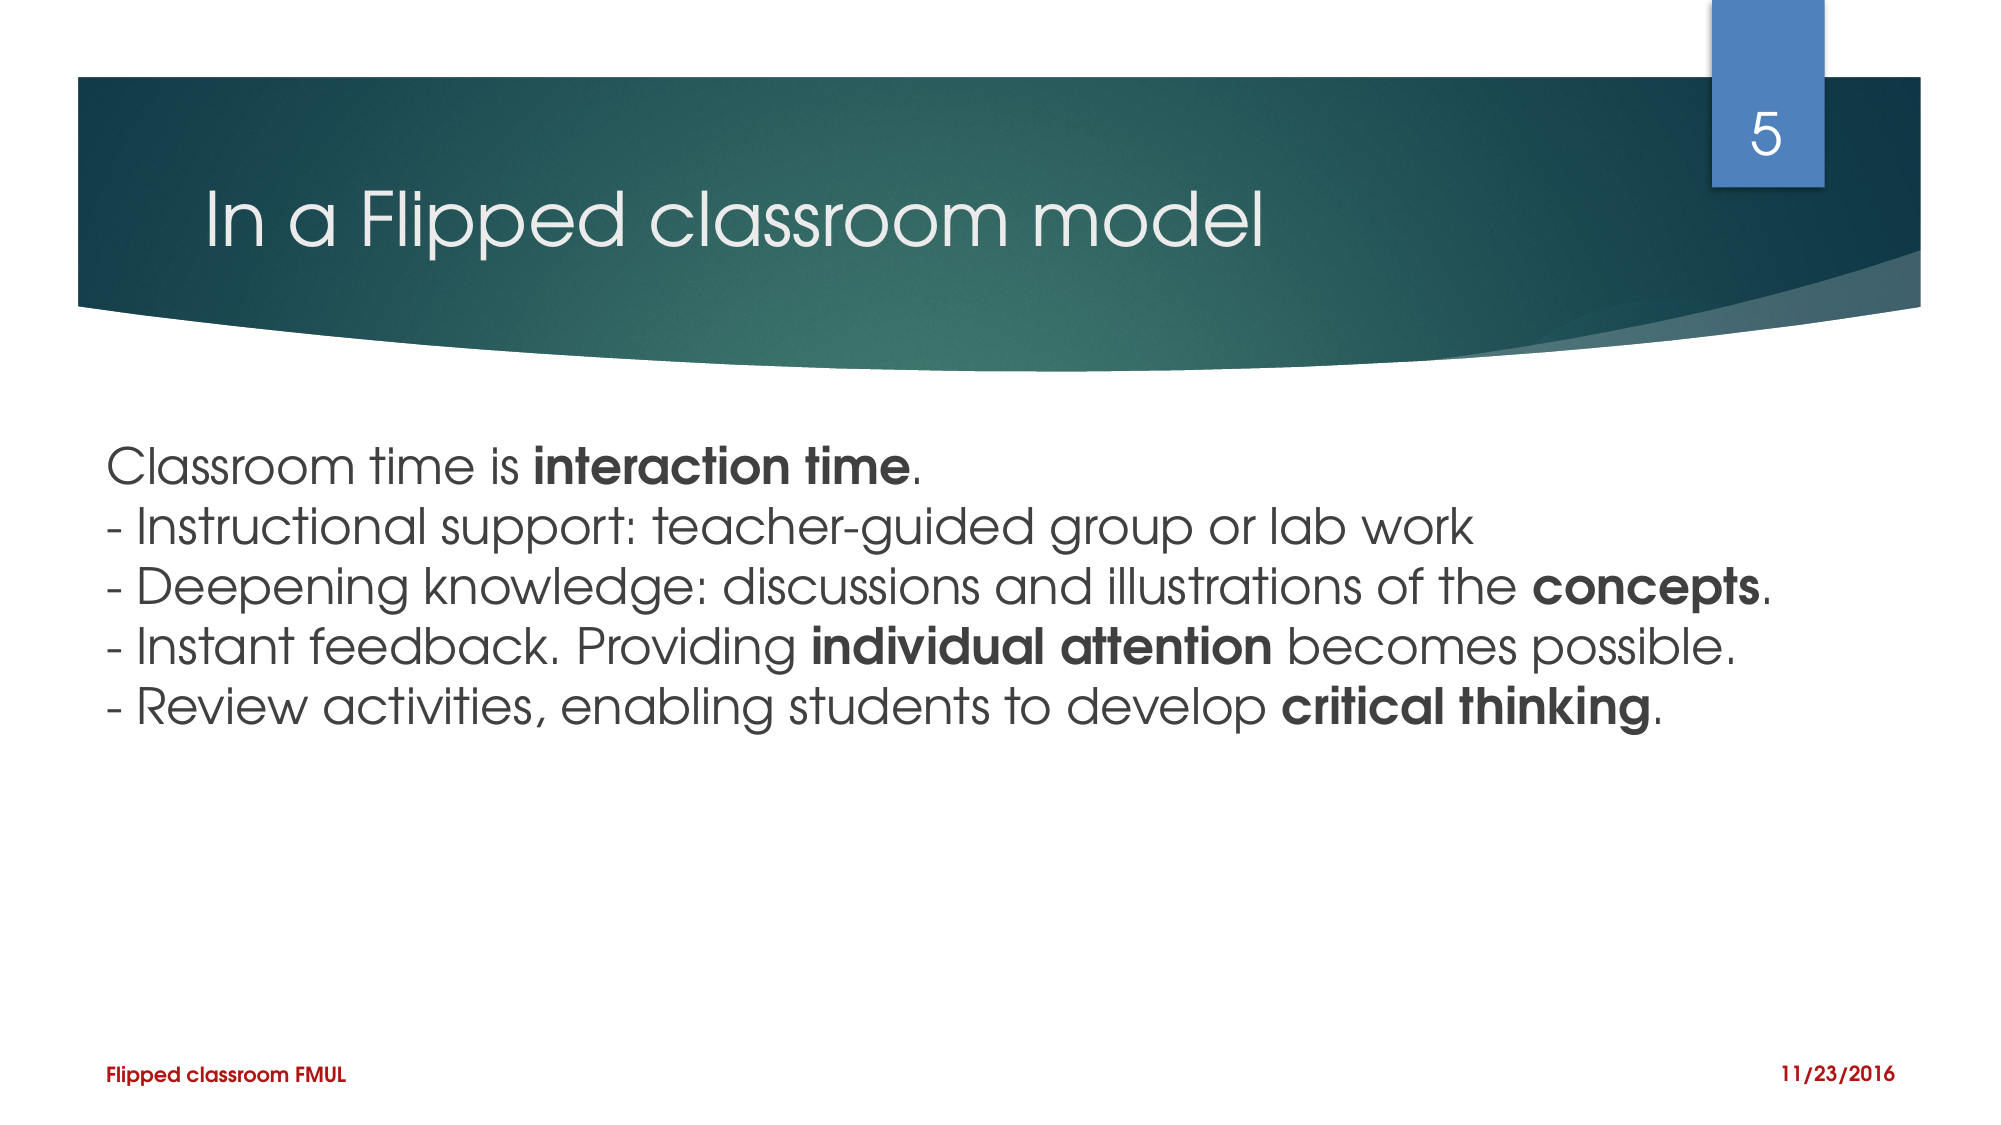

5
In a Flipped classroom model
Classroom time is interaction time.
- Instructional support: teacher-guided group or lab work
- Deepening knowledge: discussions and illustrations of the concepts.
- Instant feedback. Providing individual attention becomes possible.
- Review activities, enabling students to develop critical thinking.
Flipped classroom FMUL
11/23/2016